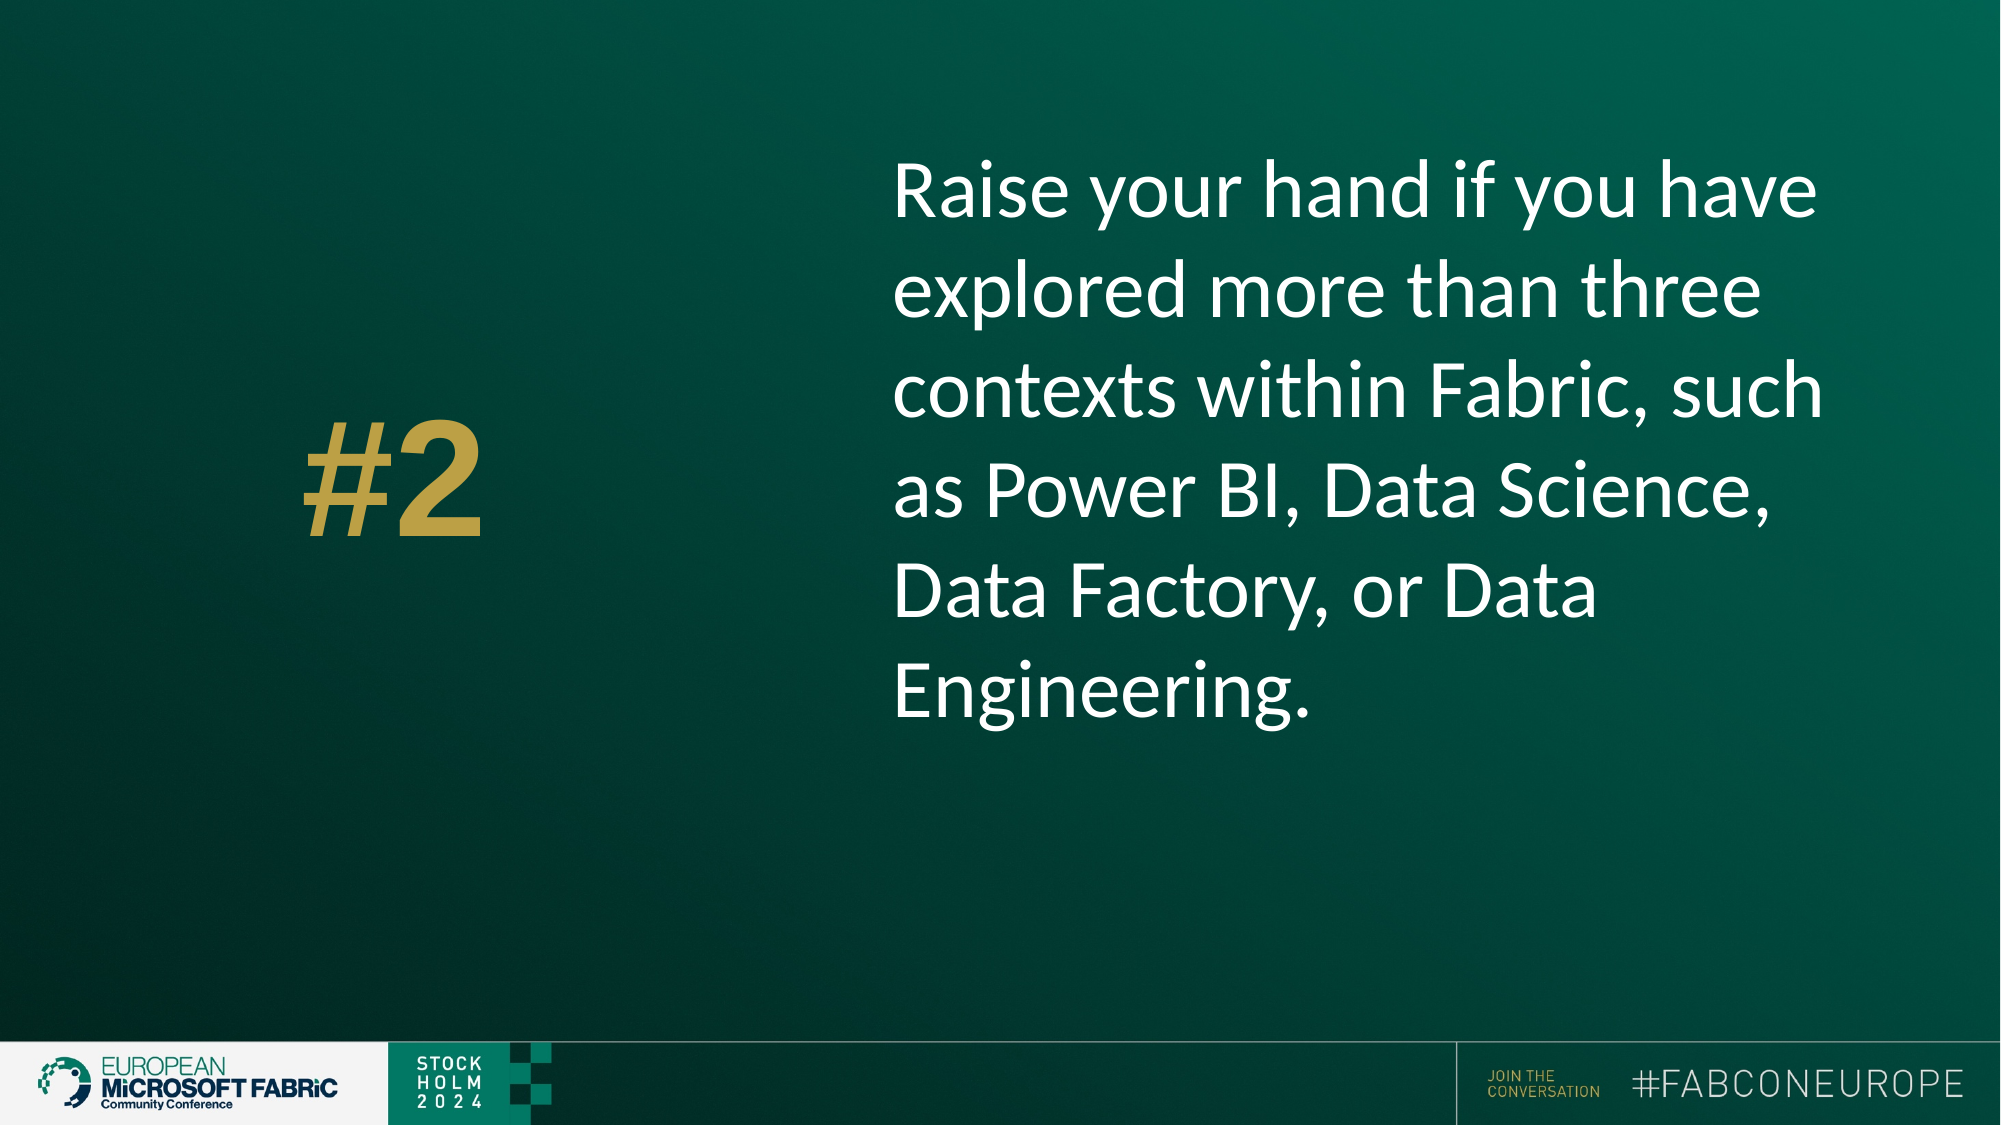

Raise your hand if you have explored more than three contexts within Fabric, such as Power BI, Data Science, Data Factory, or Data Engineering.
#2